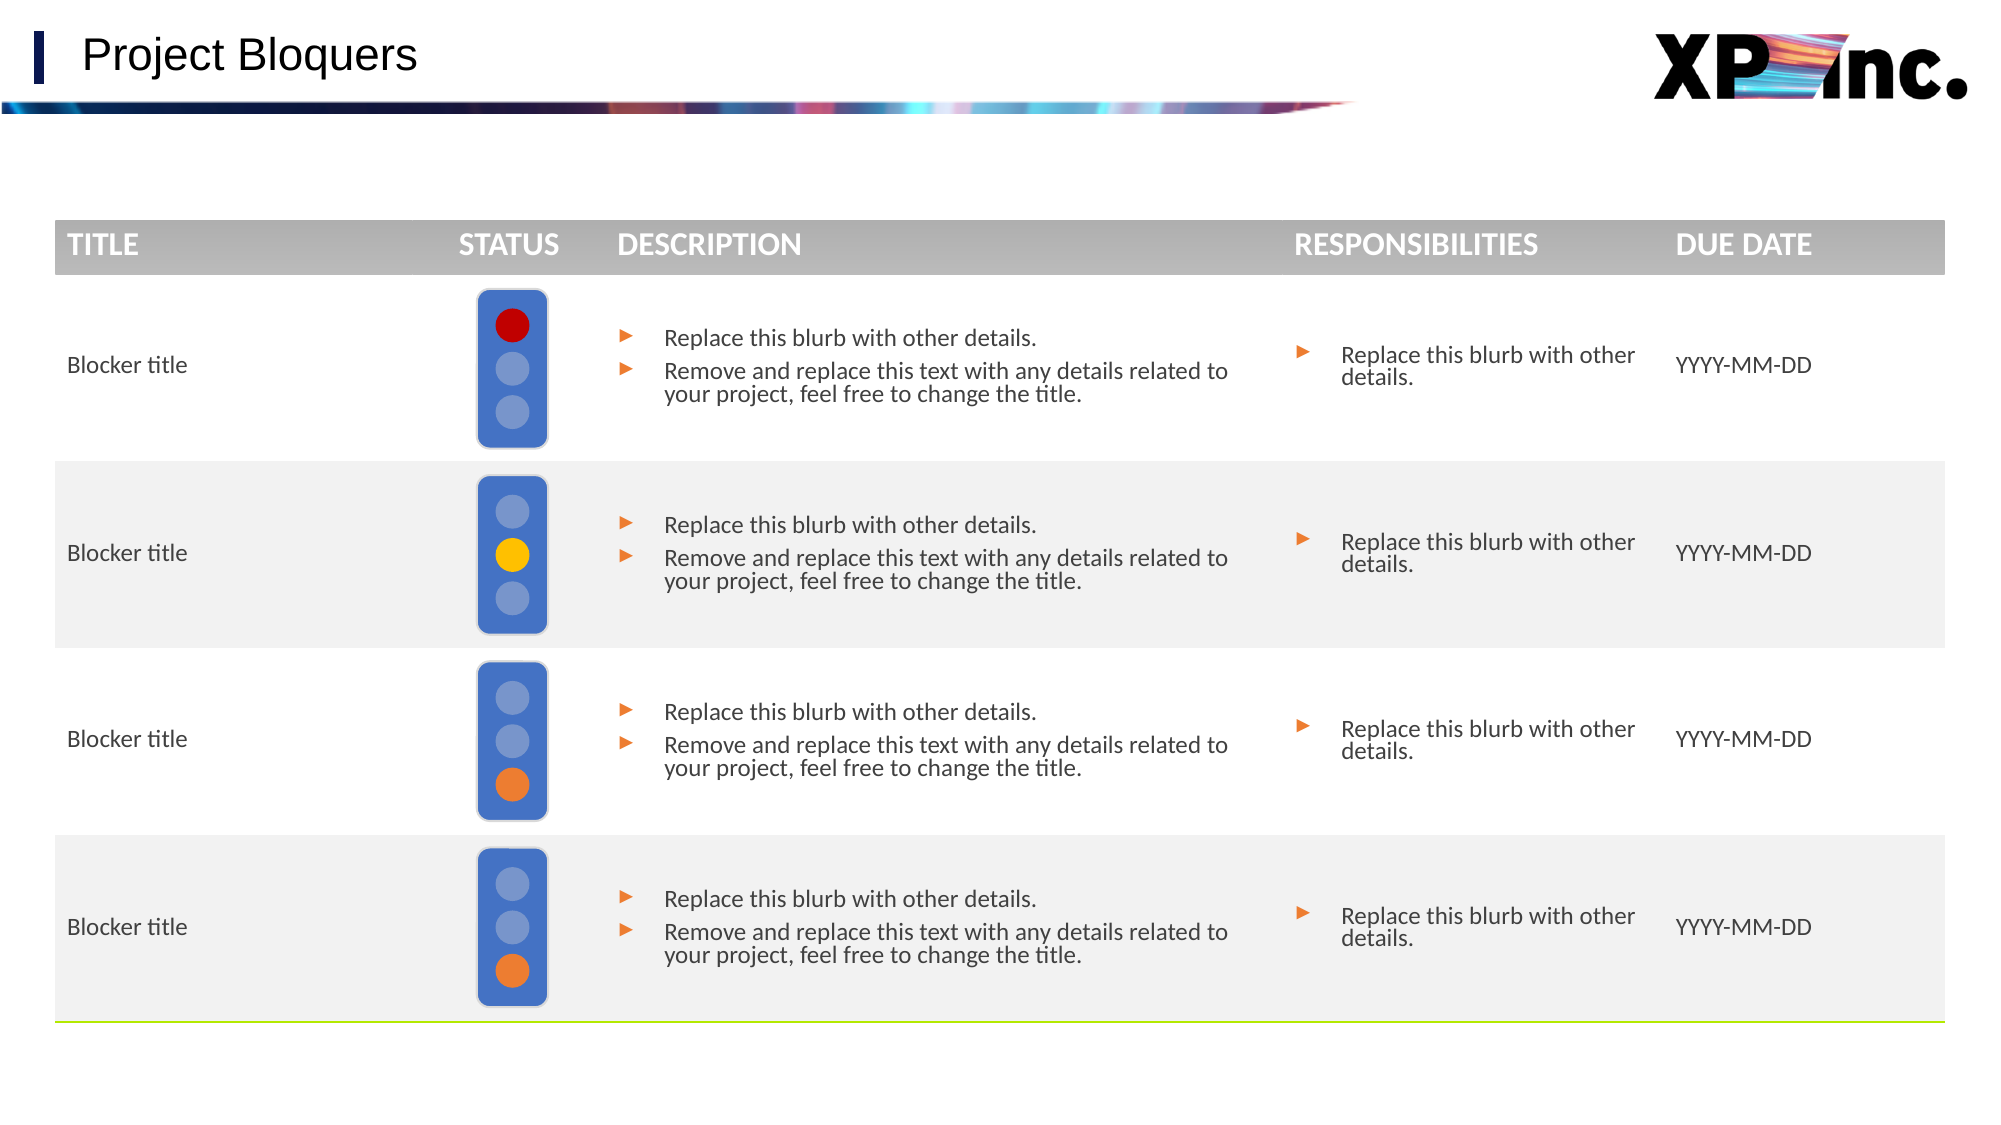

# Project Bloquers

| Title | Status | description | Responsibilities | Due date |
| --- | --- | --- | --- | --- |
| Blocker title |  | Replace this blurb with other details. Remove and replace this text with any details related to your project, feel free to change the title. | Replace this blurb with other details. | YYYY-MM-DD |
| Blocker title |  | Replace this blurb with other details. Remove and replace this text with any details related to your project, feel free to change the title. | Replace this blurb with other details. | YYYY-MM-DD |
| Blocker title |  | Replace this blurb with other details. Remove and replace this text with any details related to your project, feel free to change the title. | Replace this blurb with other details. | YYYY-MM-DD |
| Blocker title |  | Replace this blurb with other details. Remove and replace this text with any details related to your project, feel free to change the title. | Replace this blurb with other details. | YYYY-MM-DD |